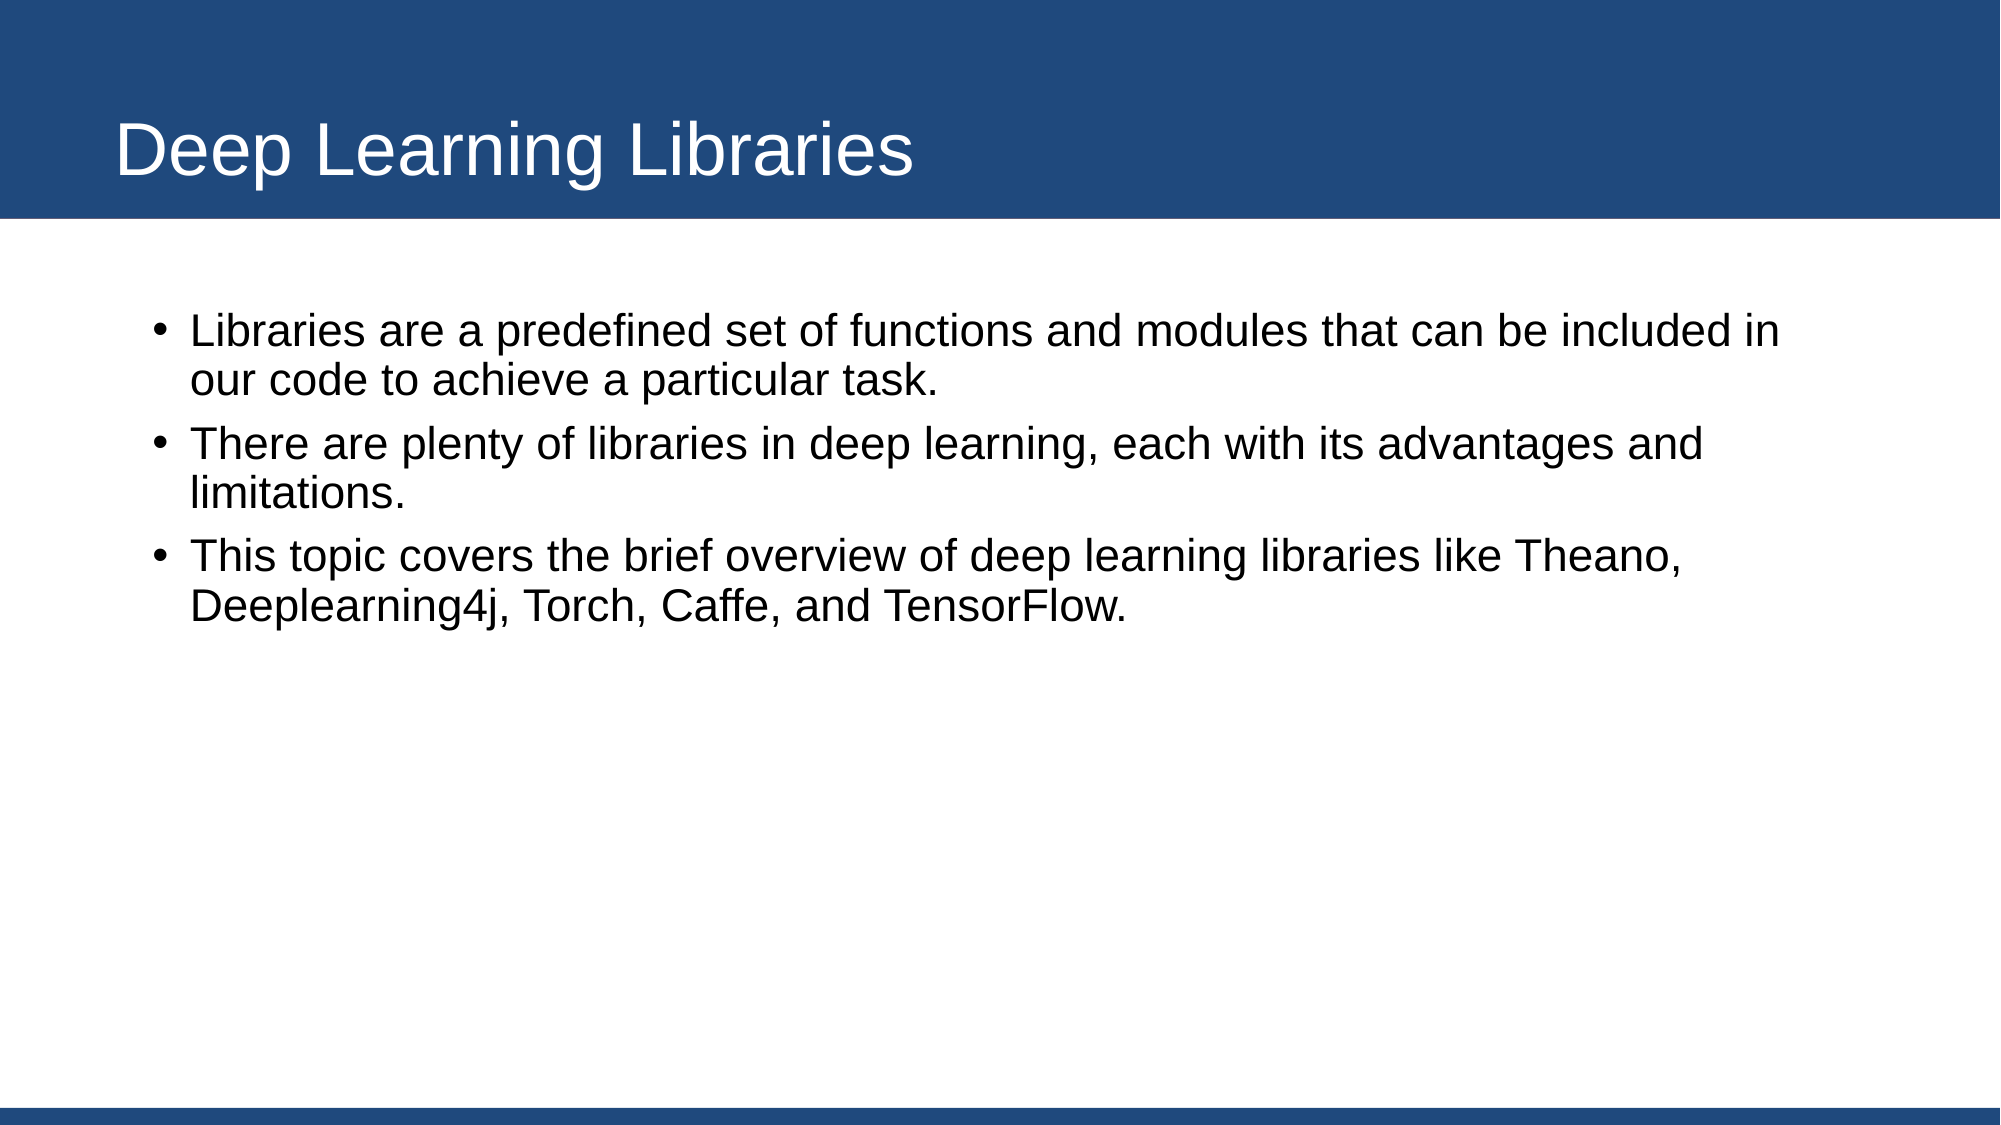

# Deep Learning Libraries
Libraries are a predefined set of functions and modules that can be included in our code to achieve a particular task.
There are plenty of libraries in deep learning, each with its advantages and limitations.
This topic covers the brief overview of deep learning libraries like Theano, Deeplearning4j, Torch, Caffe, and TensorFlow.